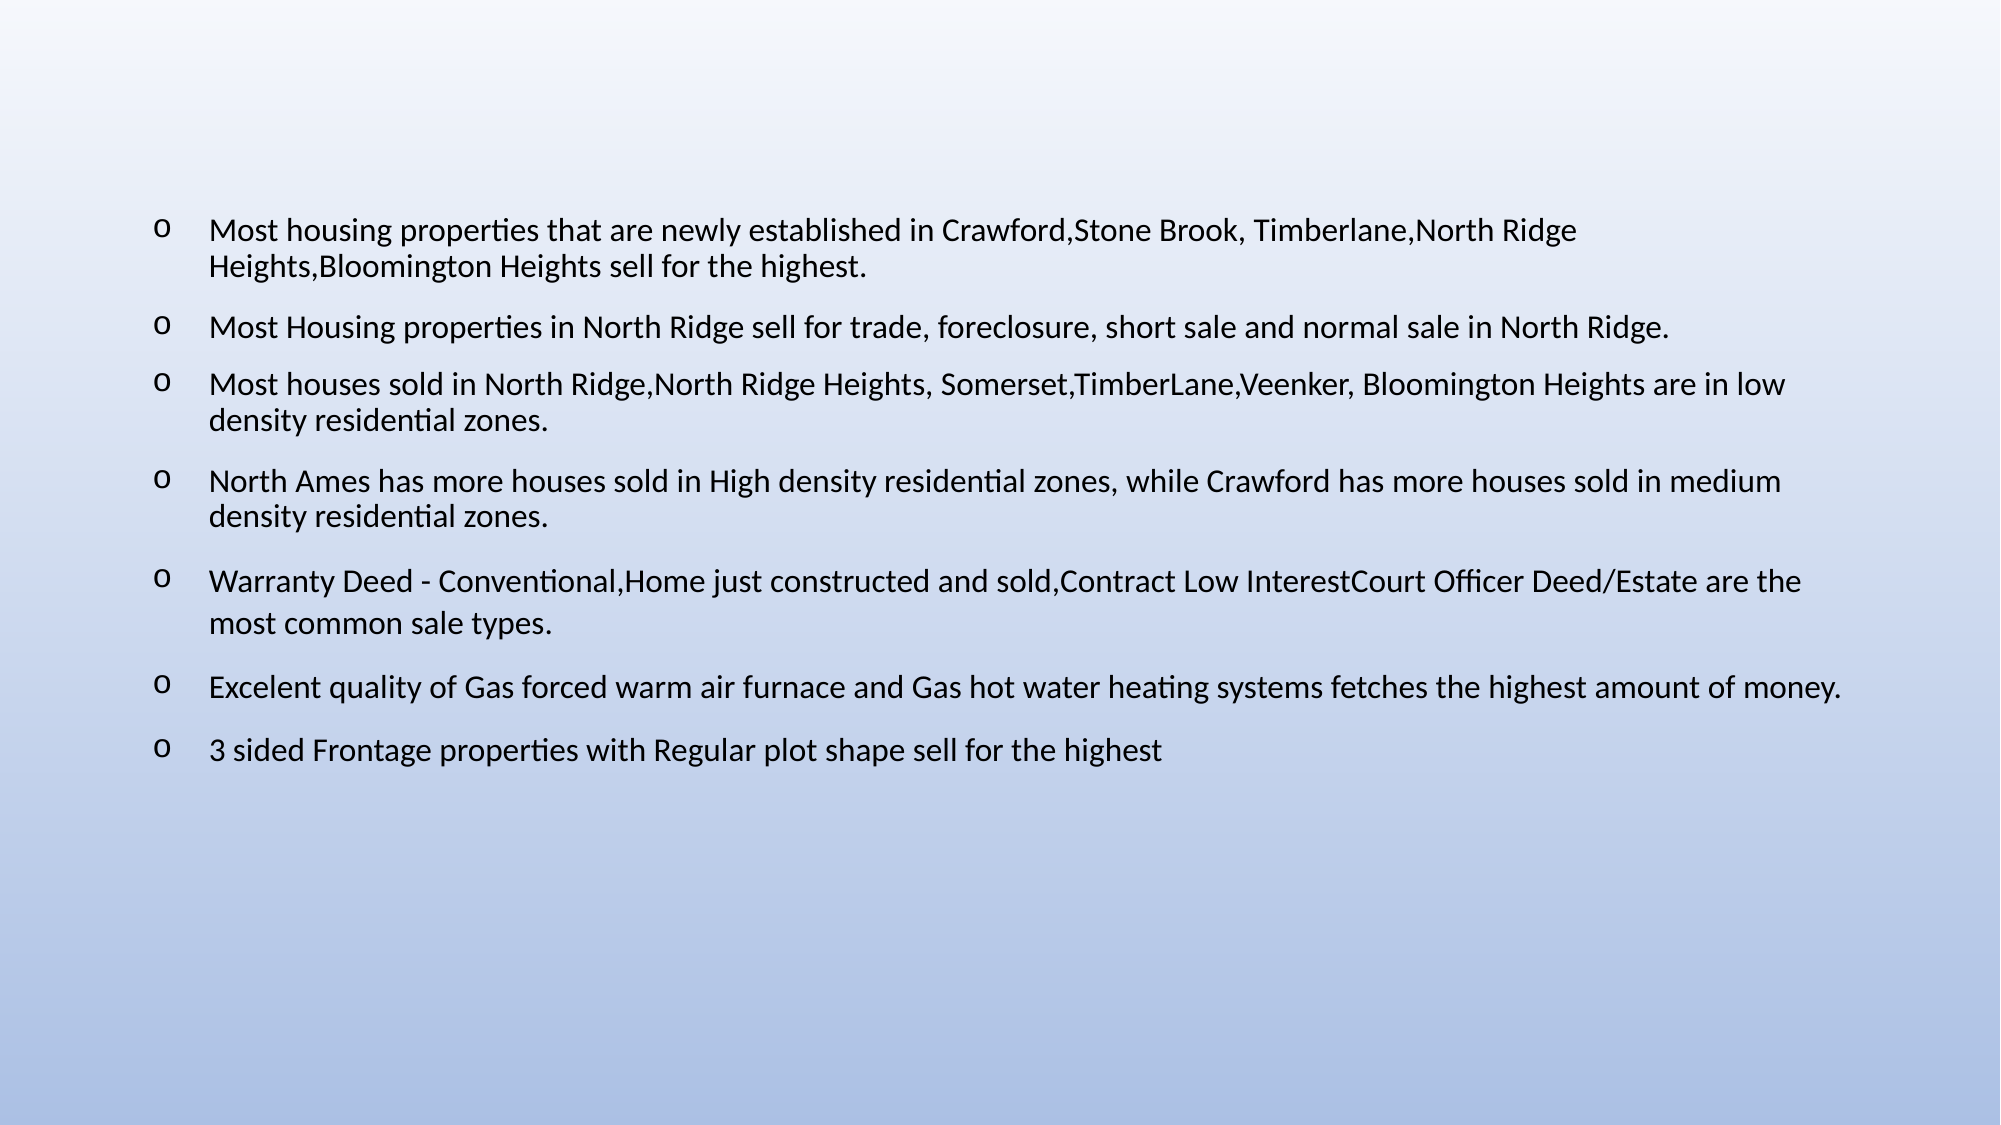

Most housing properties that are newly established in Crawford,Stone Brook, Timberlane,North Ridge Heights,Bloomington Heights sell for the highest.
Most Housing properties in North Ridge sell for trade, foreclosure, short sale and normal sale in North Ridge.
Most houses sold in North Ridge,North Ridge Heights, Somerset,TimberLane,Veenker, Bloomington Heights are in low density residential zones.
North Ames has more houses sold in High density residential zones, while Crawford has more houses sold in medium density residential zones.
Warranty Deed - Conventional,Home just constructed and sold,Contract Low InterestCourt Officer Deed/Estate are the most common sale types.
Excelent quality of Gas forced warm air furnace and Gas hot water heating systems fetches the highest amount of money.
3 sided Frontage properties with Regular plot shape sell for the highest